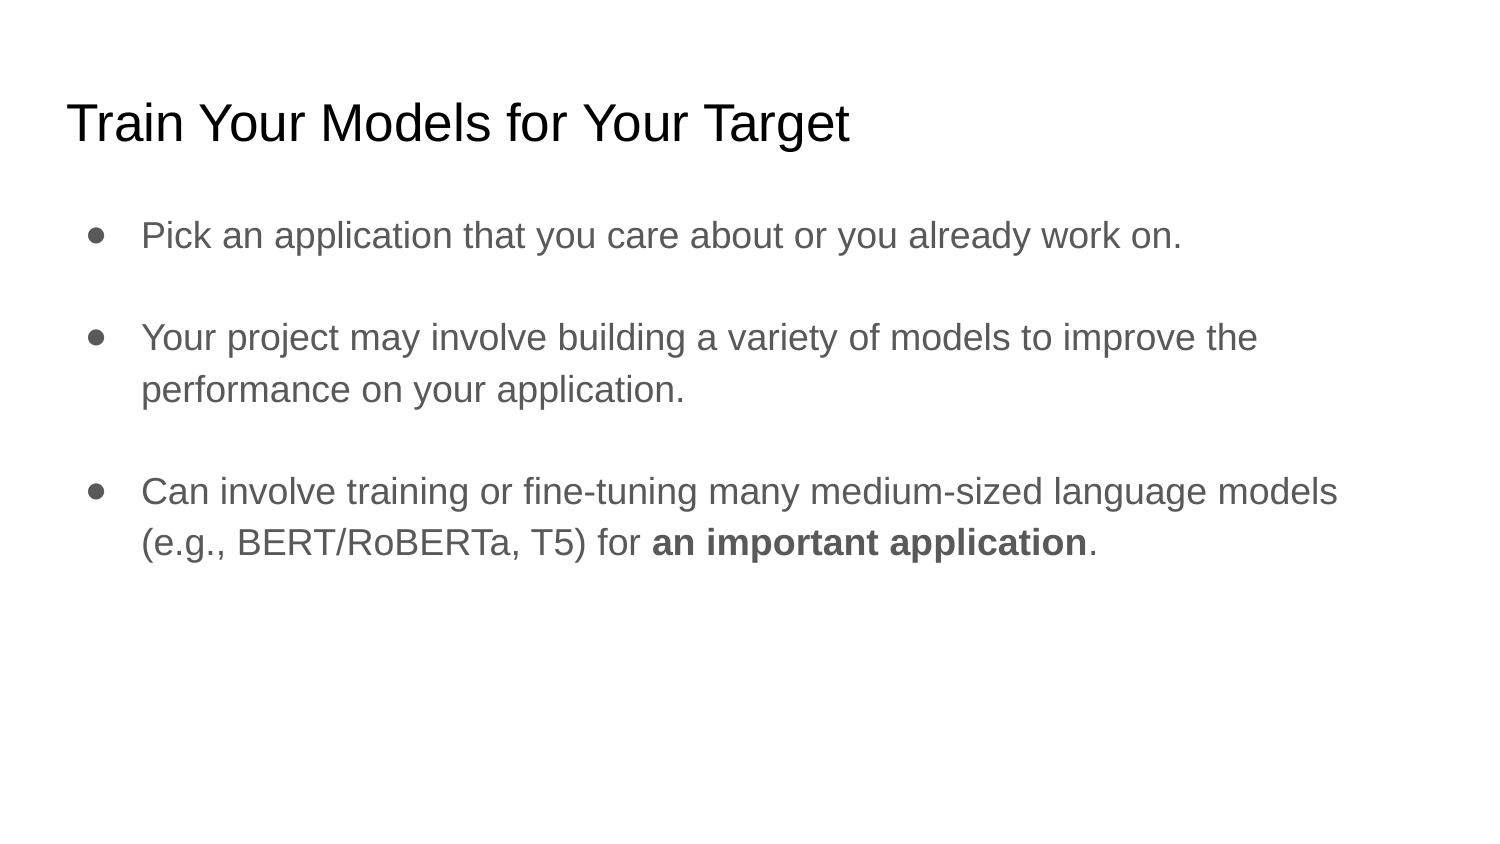

# Train Your Models for Your Target
Pick an application that you care about or you already work on.

Your project may involve building a variety of models to improve the performance on your application.

Can involve training or fine-tuning many medium-sized language models
(e.g., BERT/RoBERTa, T5) for an important application.